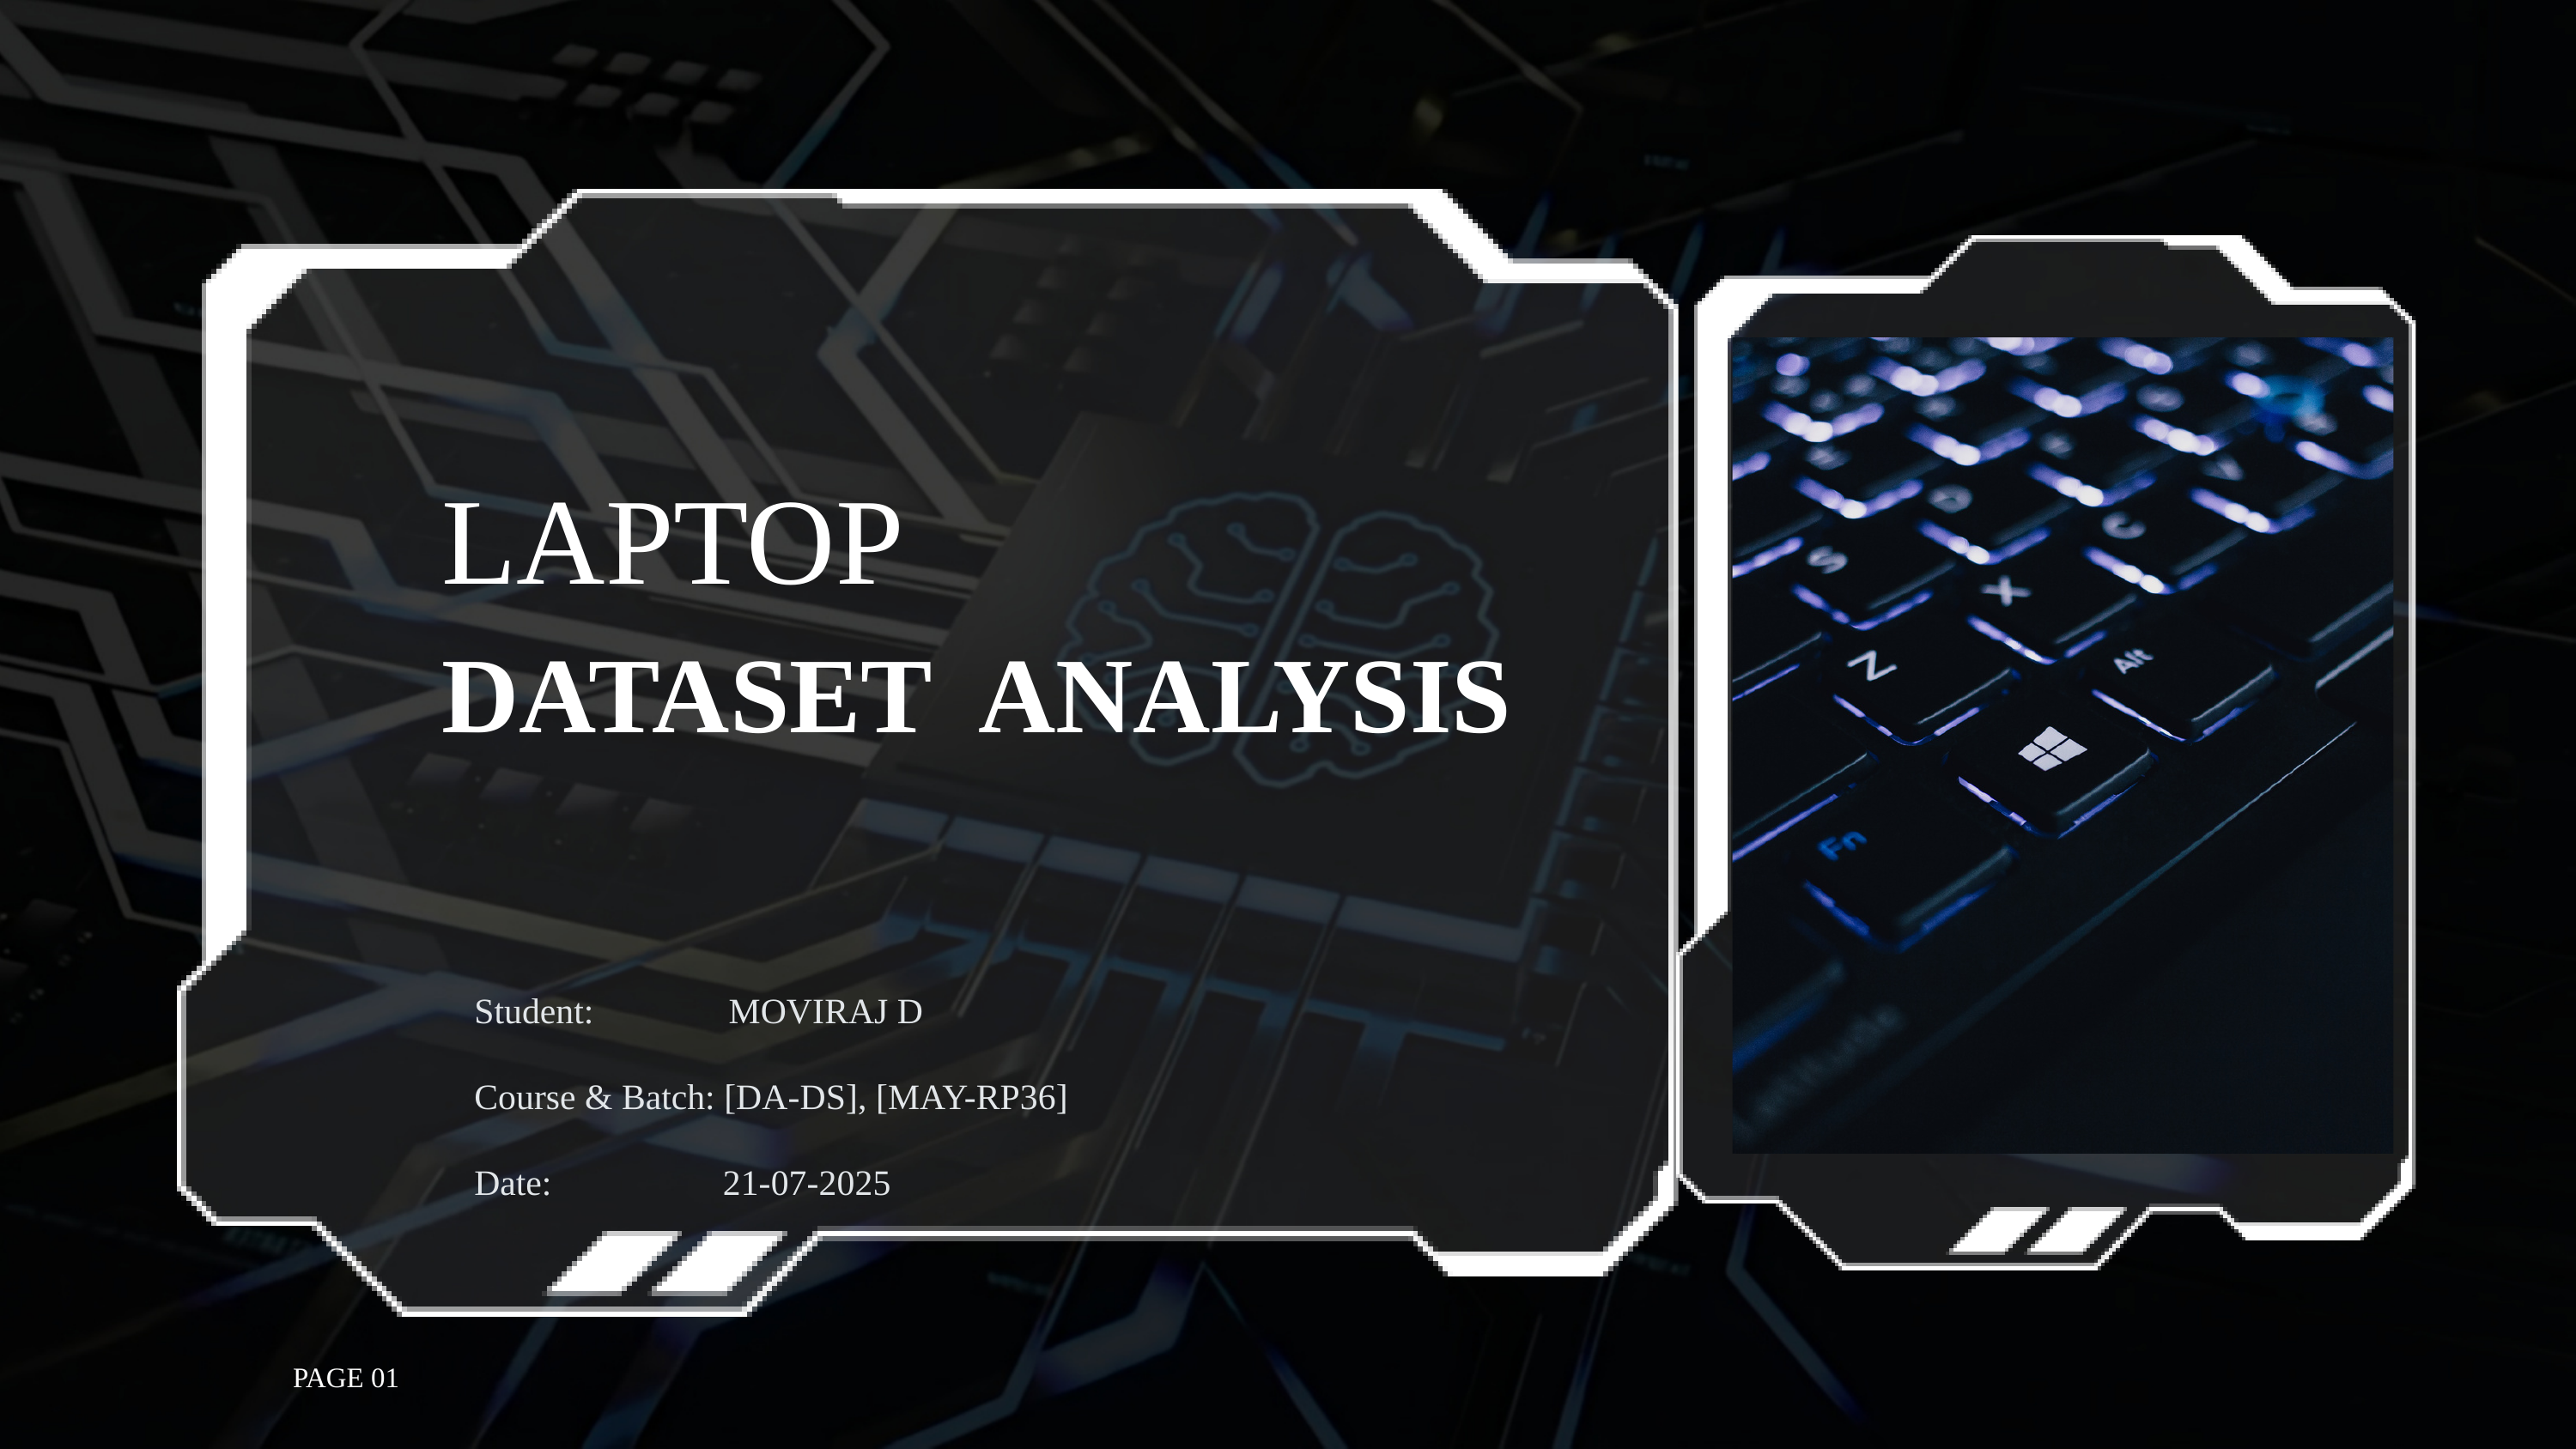

LAPTOP
DATASET  ANALYSIS
Student:               MOVIRAJ D
Course & Batch: [DA-DS], [MAY-RP36]
Date:                   21-07-2025

PAGE 01